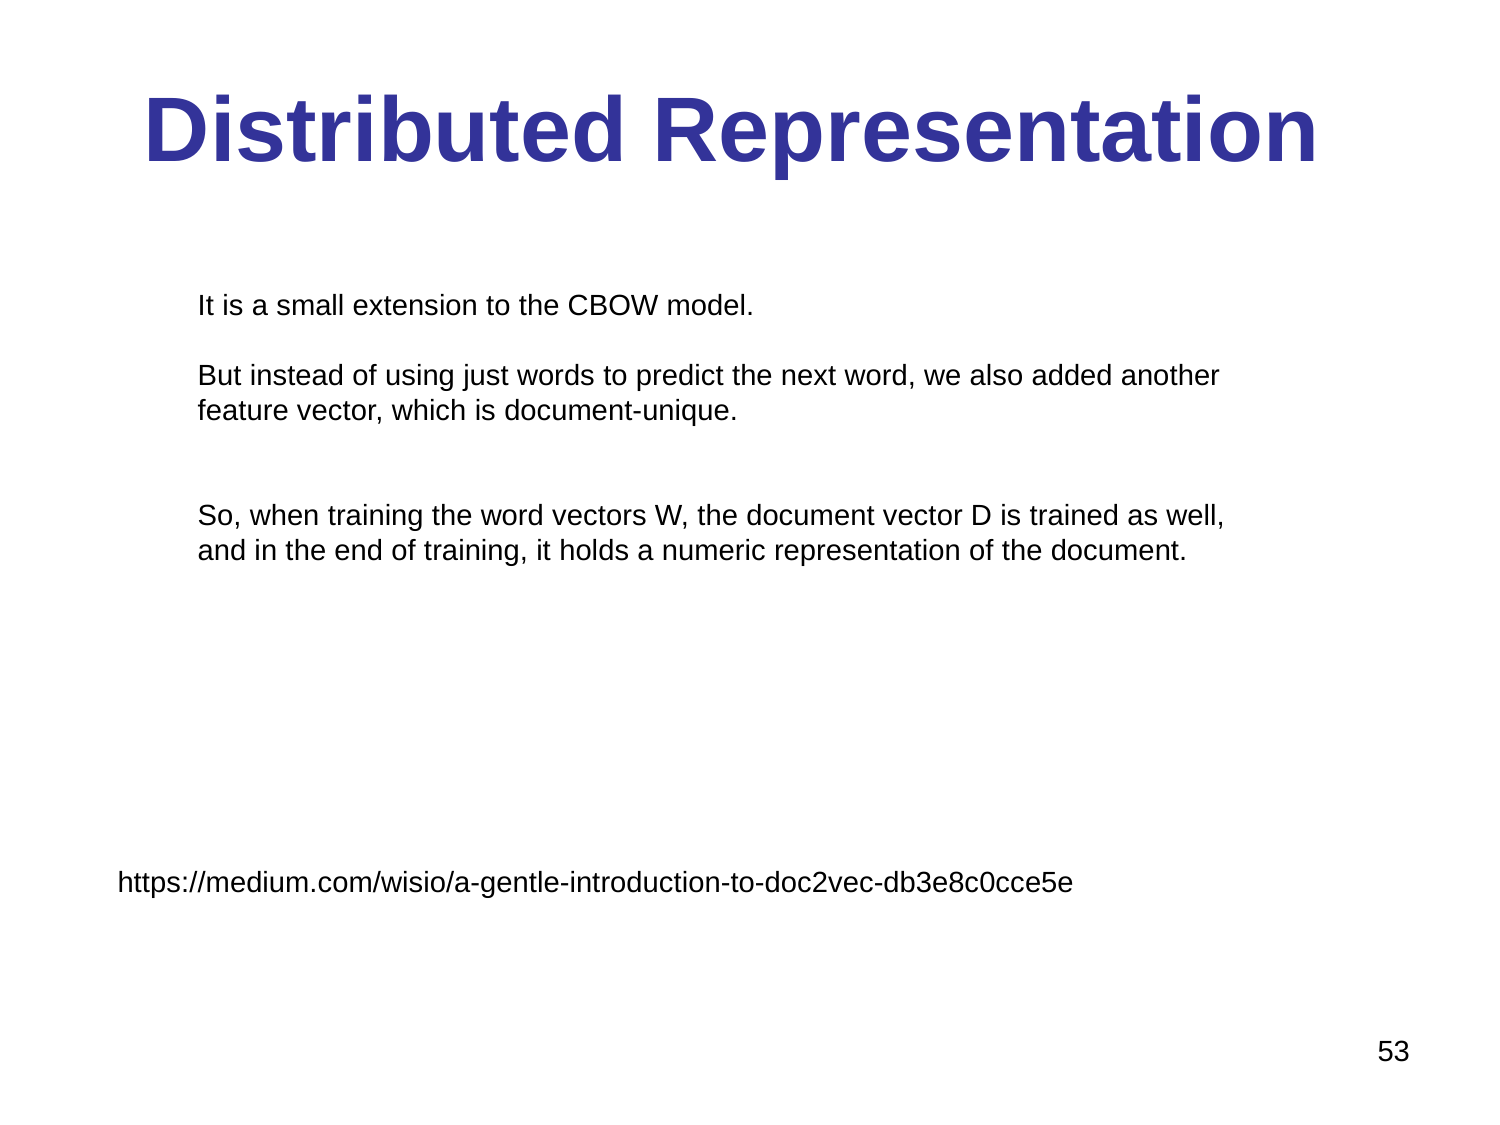

# Distributed Representation

It is a small extension to the CBOW model.

But instead of using just words to predict the next word, we also added another feature vector, which is document-unique.

So, when training the word vectors W, the document vector D is trained as well, and in the end of training, it holds a numeric representation of the document.

https://medium.com/wisio/a-gentle-introduction-to-doc2vec-db3e8c0cce5e
53